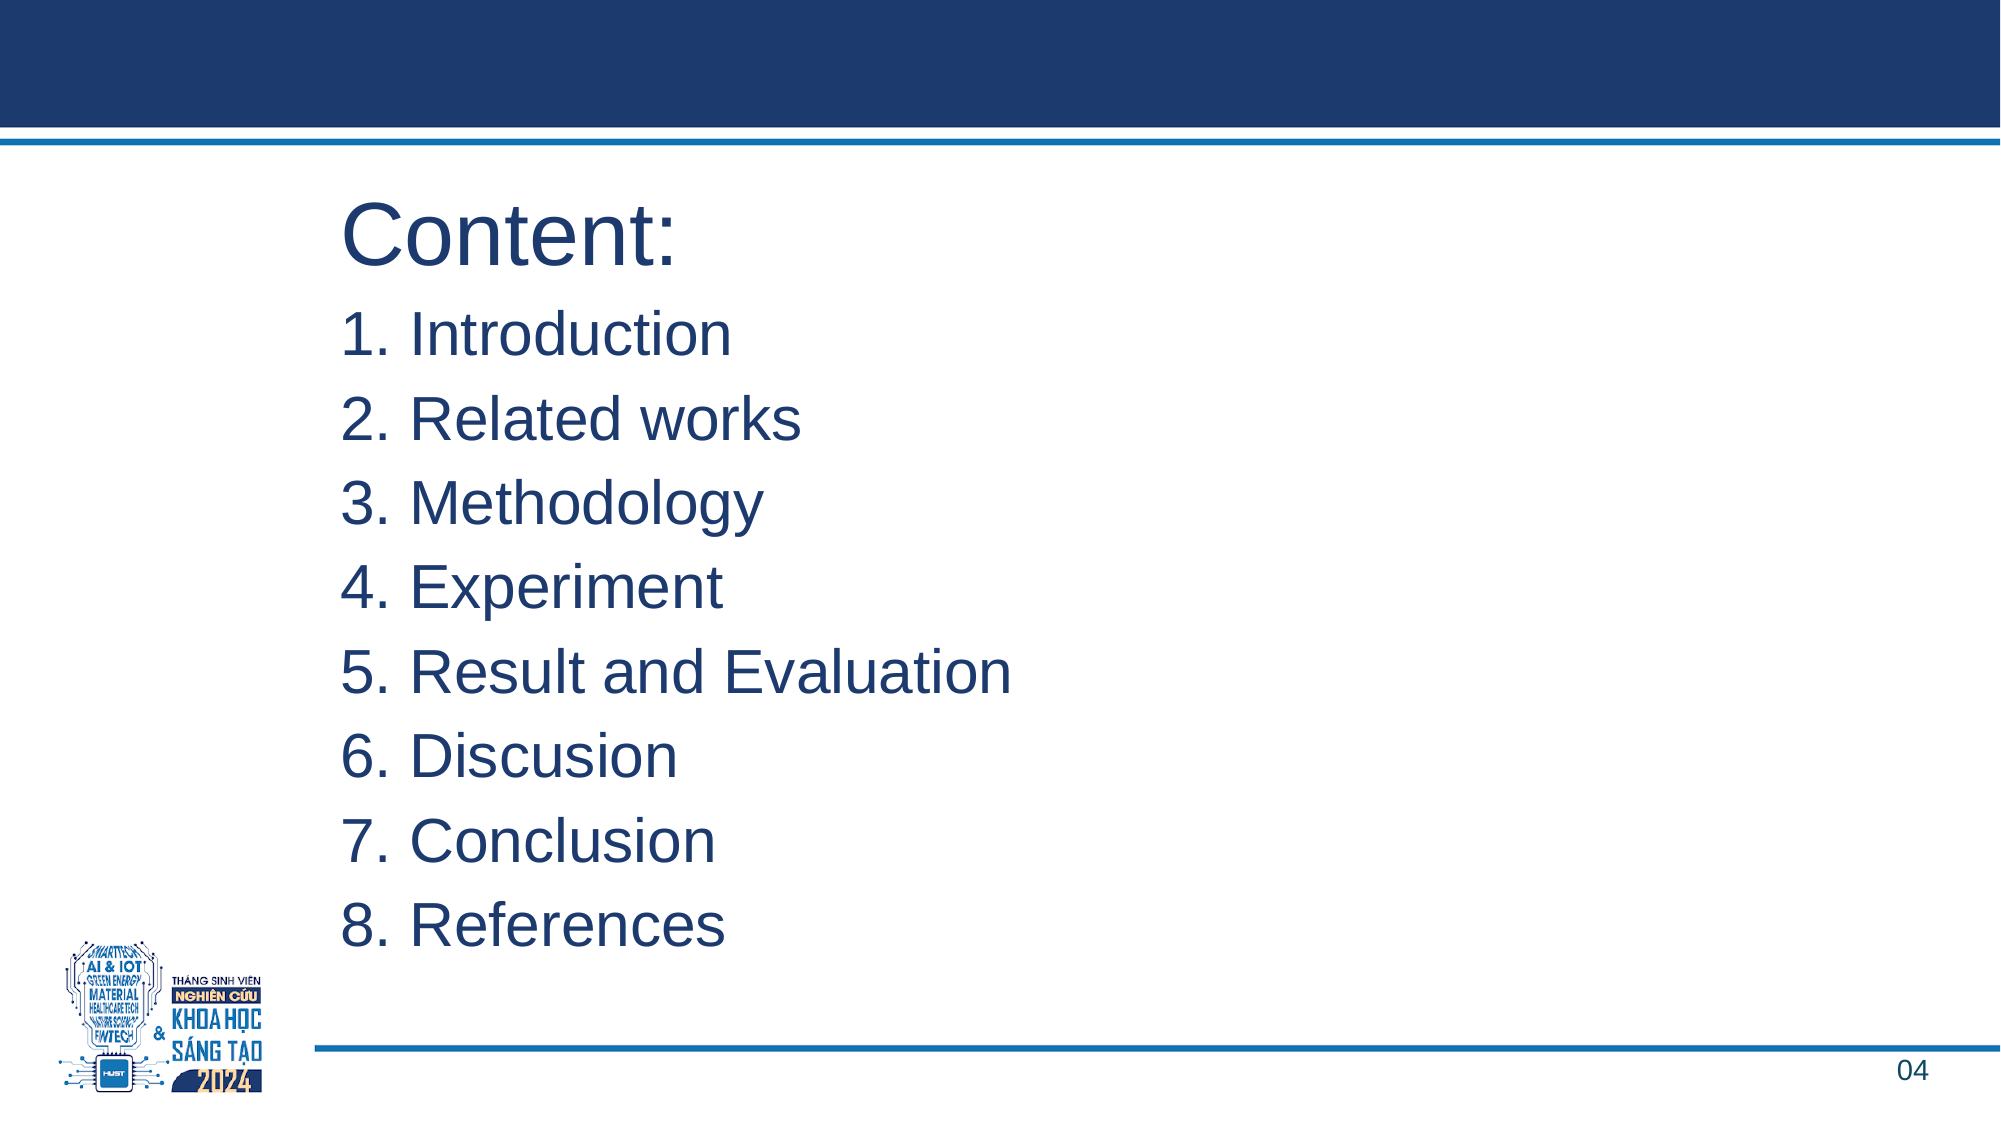

Content:
1. Introduction
2. Related works
3. Methodology
4. Experiment
5. Result and Evaluation
6. Discusion
7. Conclusion
8. References

04